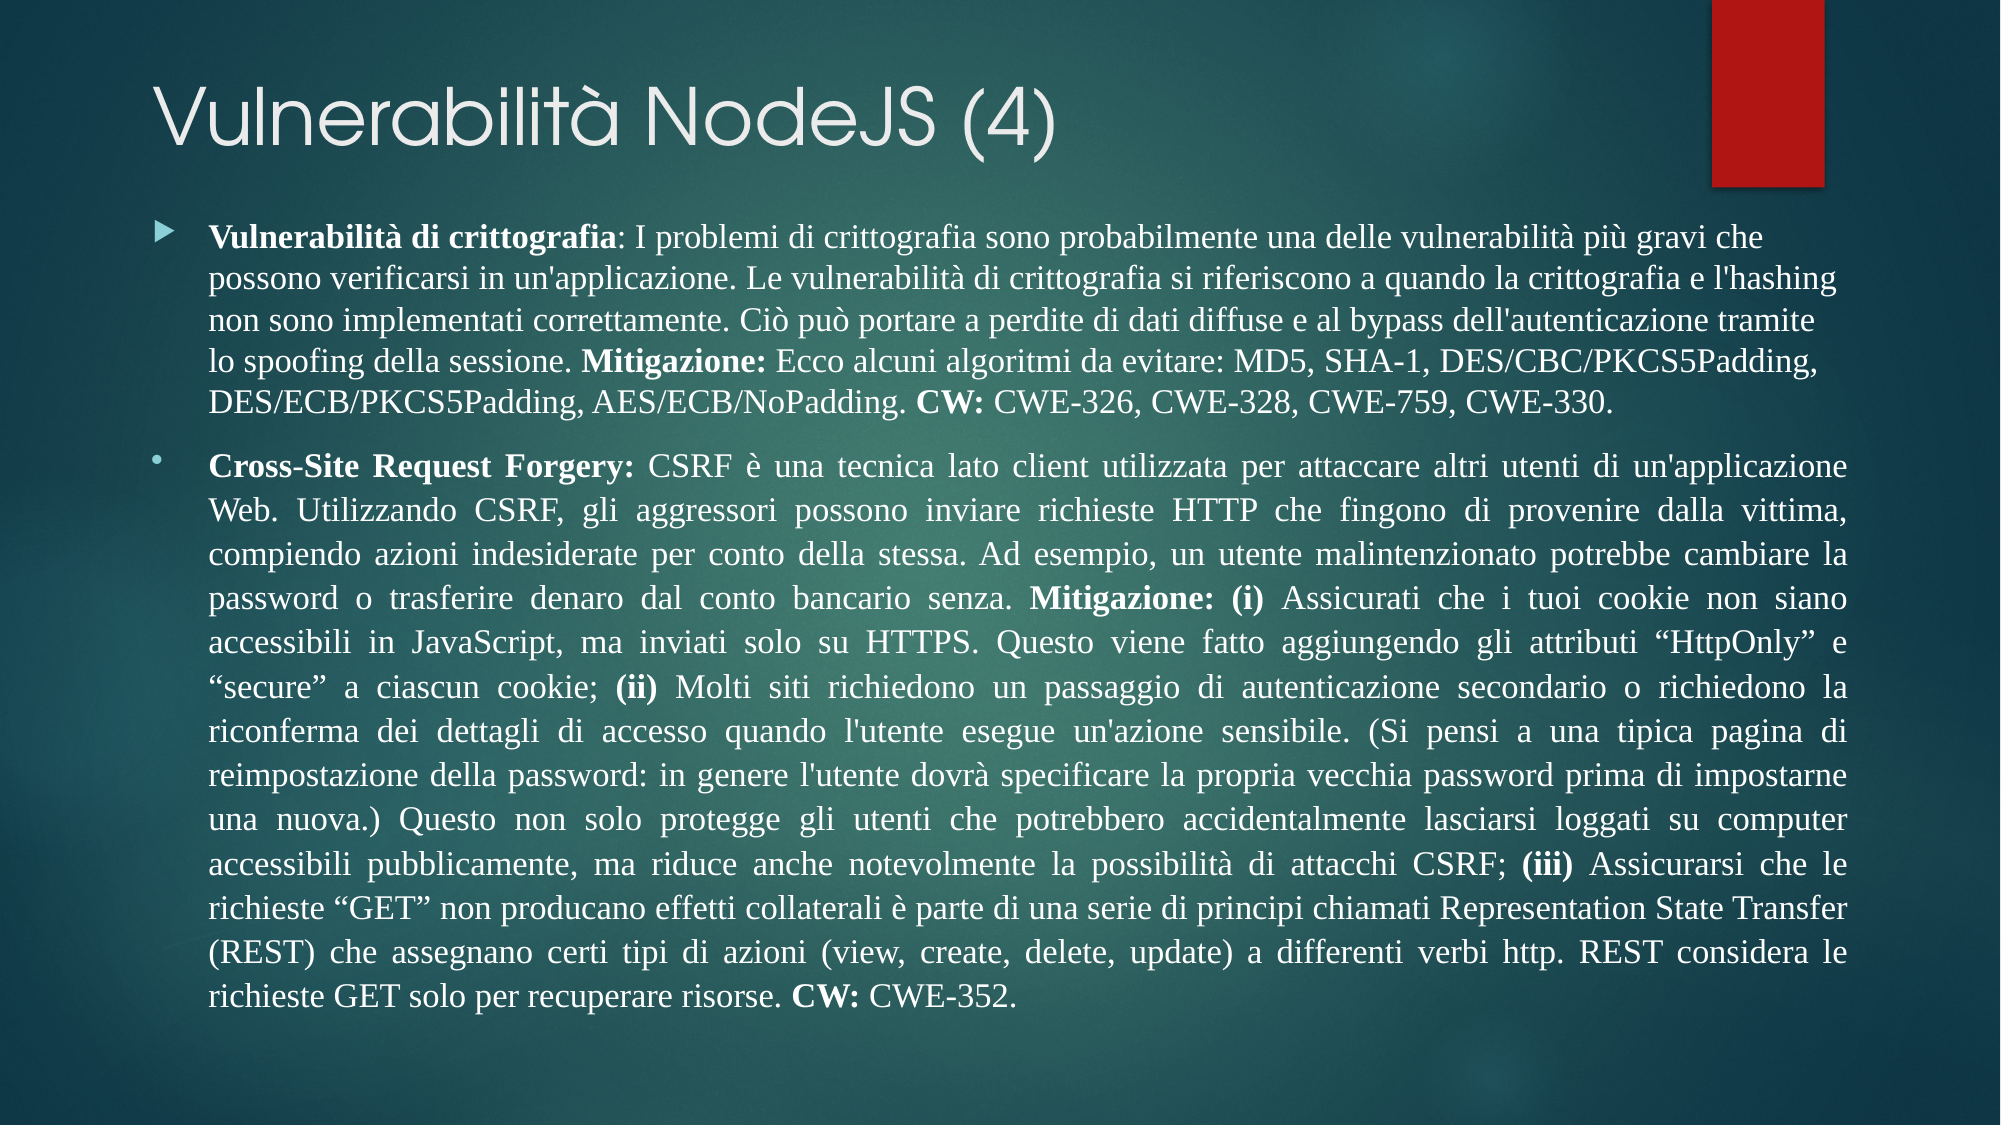

# Vulnerabilità NodeJS (4)
Vulnerabilità di crittografia: I problemi di crittografia sono probabilmente una delle vulnerabilità più gravi che possono verificarsi in un'applicazione. Le vulnerabilità di crittografia si riferiscono a quando la crittografia e l'hashing non sono implementati correttamente. Ciò può portare a perdite di dati diffuse e al bypass dell'autenticazione tramite lo spoofing della sessione. Mitigazione: Ecco alcuni algoritmi da evitare: MD5, SHA-1, DES/CBC/PKCS5Padding, DES/ECB/PKCS5Padding, AES/ECB/NoPadding. CW: CWE-326, CWE-328, CWE-759, CWE-330.
Cross-Site Request Forgery: CSRF è una tecnica lato client utilizzata per attaccare altri utenti di un'applicazione Web. Utilizzando CSRF, gli aggressori possono inviare richieste HTTP che fingono di provenire dalla vittima, compiendo azioni indesiderate per conto della stessa. Ad esempio, un utente malintenzionato potrebbe cambiare la password o trasferire denaro dal conto bancario senza. Mitigazione: (i) Assicurati che i tuoi cookie non siano accessibili in JavaScript, ma inviati solo su HTTPS. Questo viene fatto aggiungendo gli attributi “HttpOnly” e “secure” a ciascun cookie; (ii) Molti siti richiedono un passaggio di autenticazione secondario o richiedono la riconferma dei dettagli di accesso quando l'utente esegue un'azione sensibile. (Si pensi a una tipica pagina di reimpostazione della password: in genere l'utente dovrà specificare la propria vecchia password prima di impostarne una nuova.) Questo non solo protegge gli utenti che potrebbero accidentalmente lasciarsi loggati su computer accessibili pubblicamente, ma riduce anche notevolmente la possibilità di attacchi CSRF; (iii) Assicurarsi che le richieste “GET” non producano effetti collaterali è parte di una serie di principi chiamati Representation State Transfer (REST) che assegnano certi tipi di azioni (view, create, delete, update) a differenti verbi http. REST considera le richieste GET solo per recuperare risorse. CW: CWE-352.